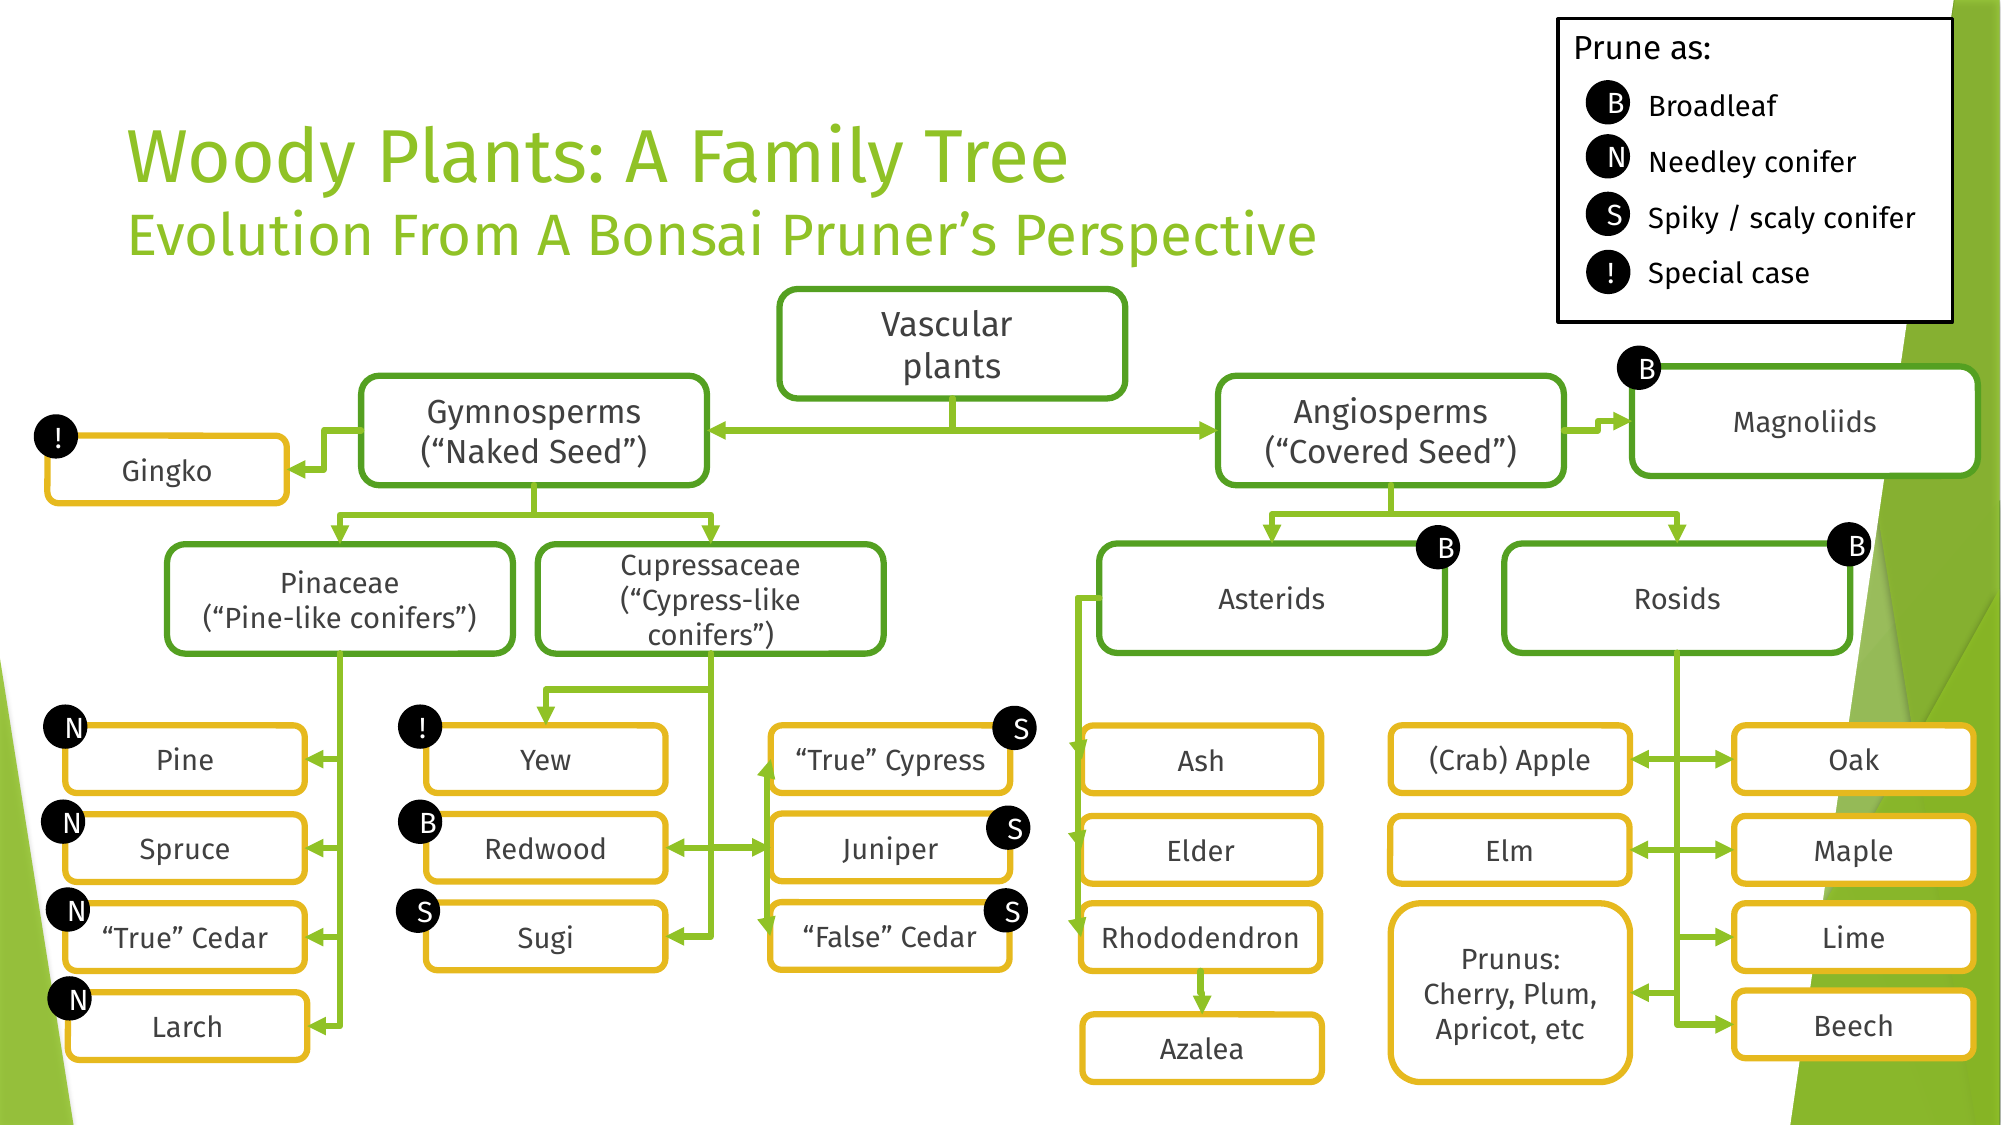

Prune as:
Broadleaf
Needley conifer
Spiky / scaly conifer
Special case
B
# Woody Plants: A Family Tree Evolution From A Bonsai Pruner’s Perspective
N
S
!
Vascular
plants
B
Magnoliids
Angiosperms
(“Covered Seed”)
Gymnosperms
(“Naked Seed”)
!
Gingko
B
B
Rosids
Asterids
Cupressaceae
(“Cypress-like conifers”)
Pinaceae
(“Pine-like conifers”)
N
!
S
(Crab) Apple
Oak
Yew
Pine
“True” Cypress
Ash
N
B
S
Juniper
Redwood
Spruce
Elder
Elm
Maple
N
S
S
“False” Cedar
Sugi
Prunus:
Cherry, Plum, Apricot, etc
Rhododendron
“True” Cedar
Lime
N
Beech
Larch
Azalea